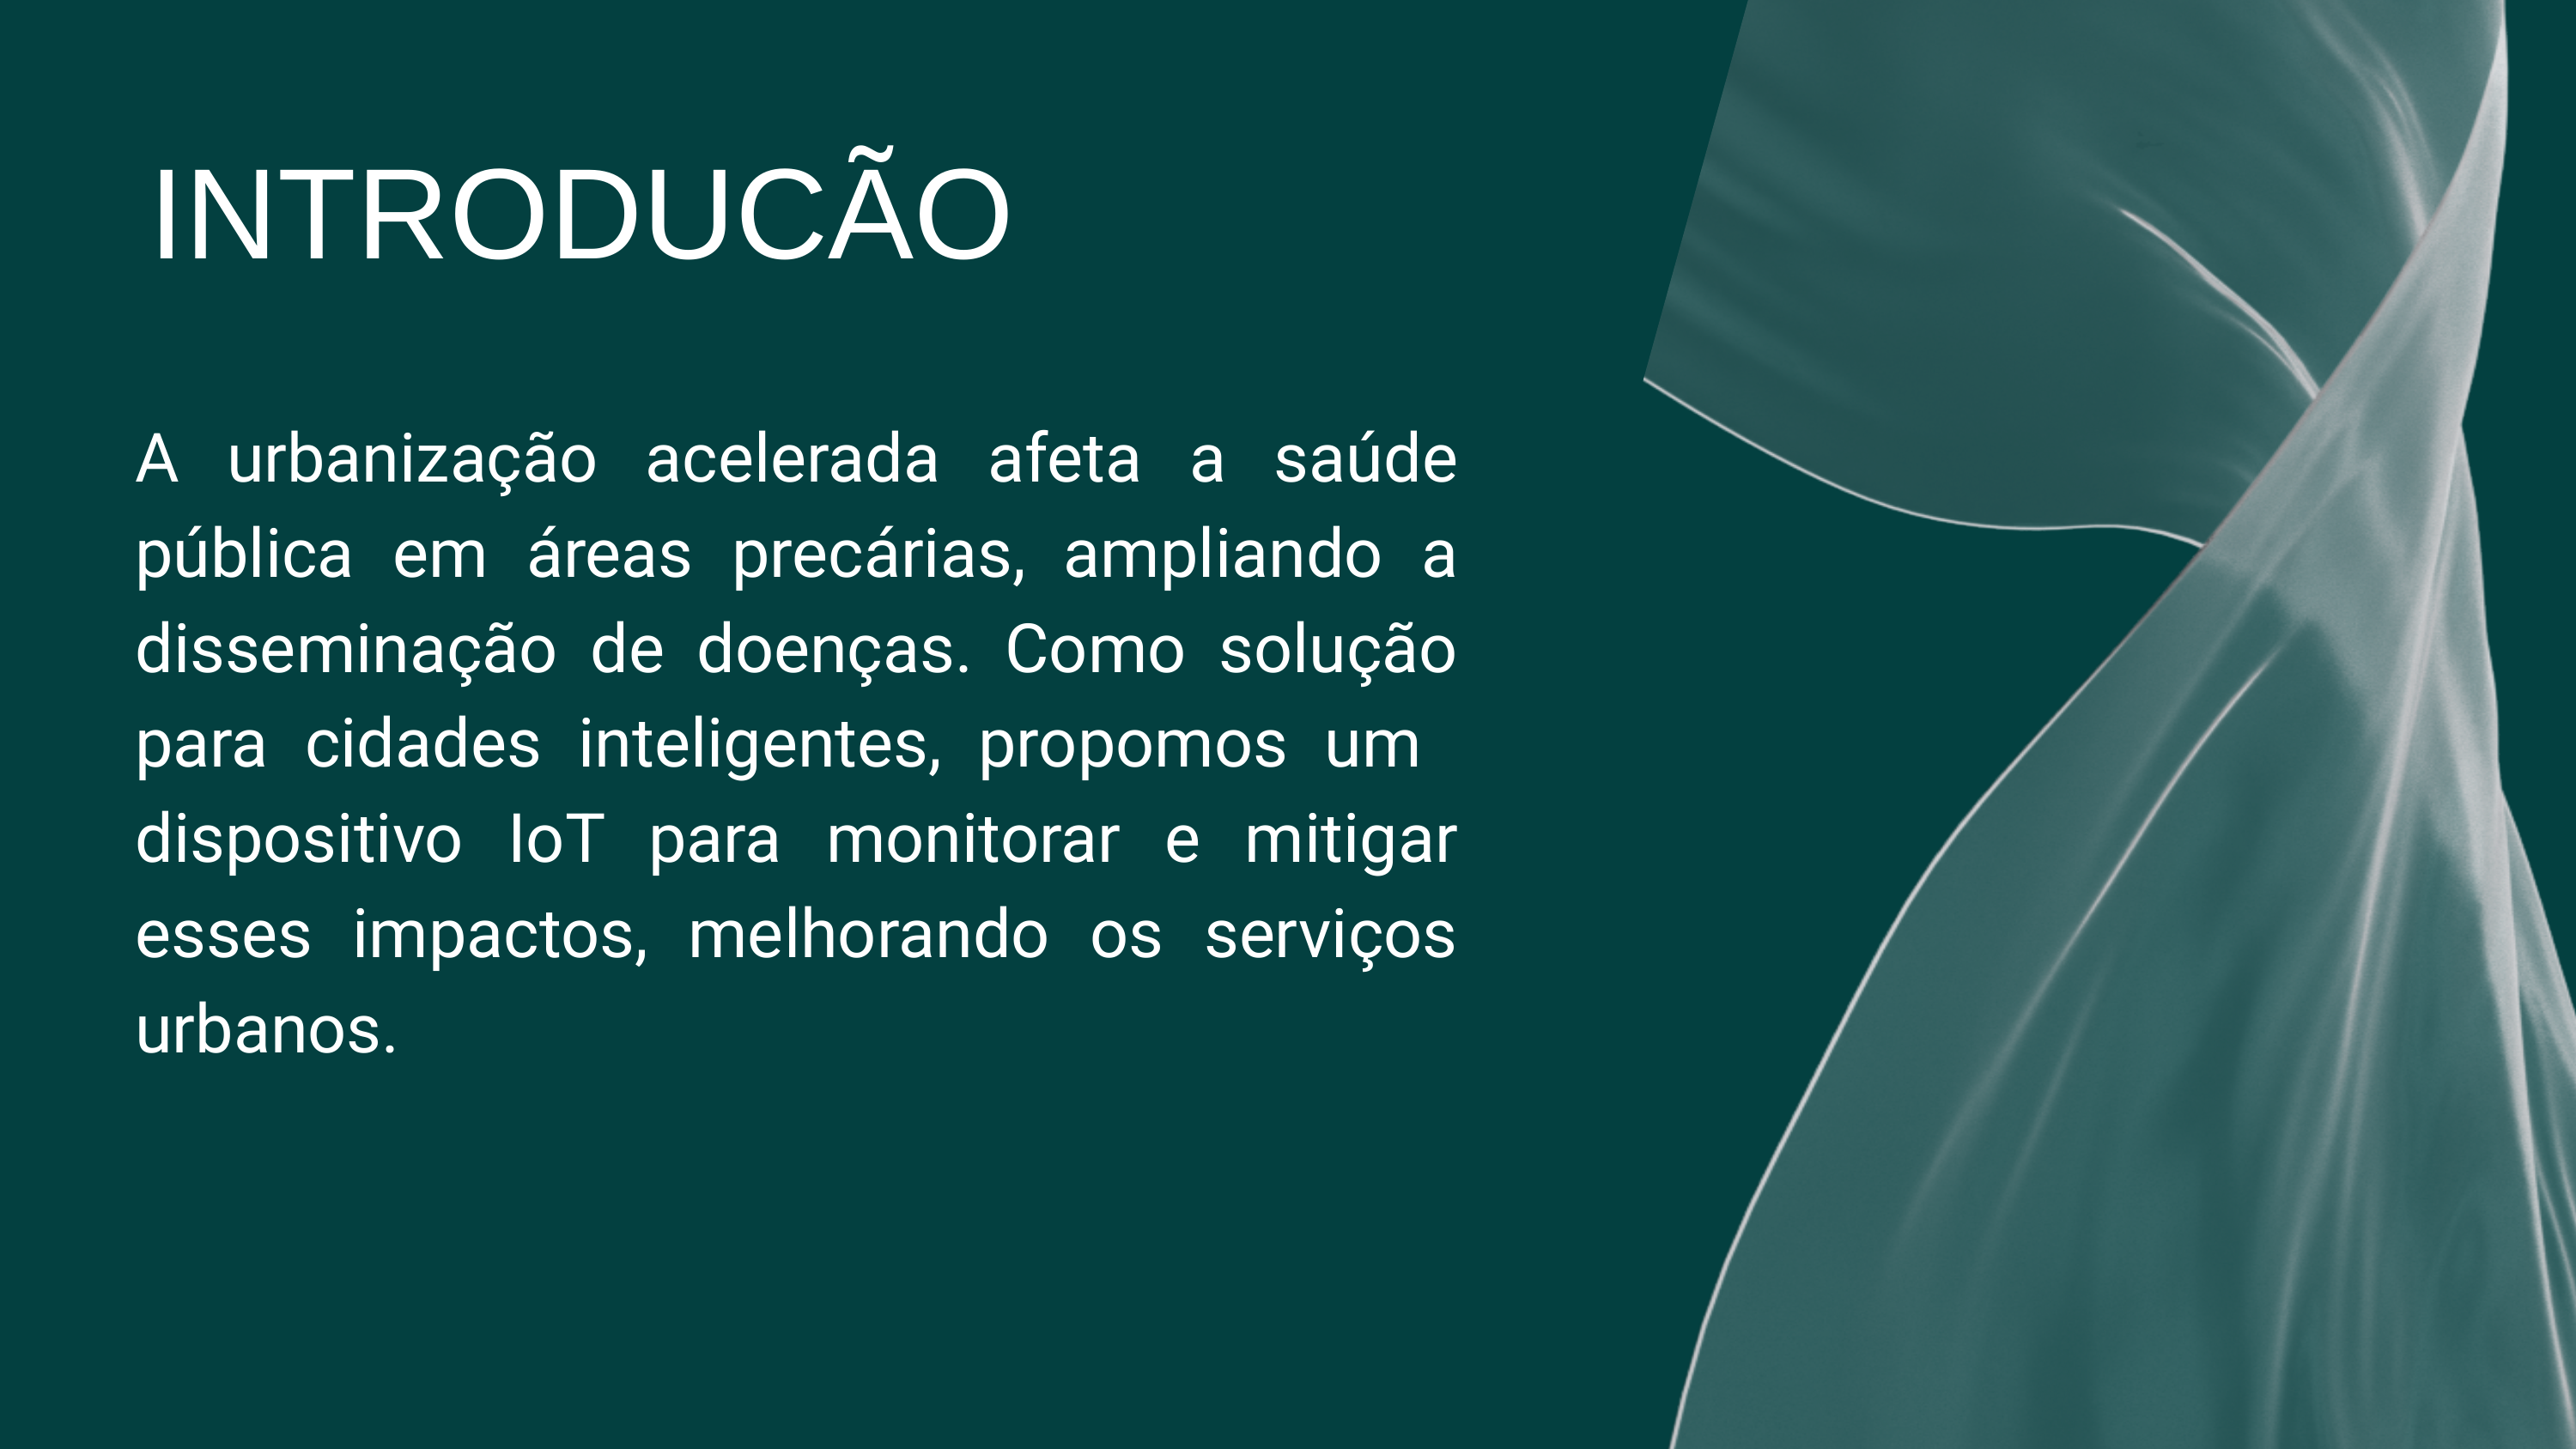

INTRODUCÃO
A urbanização acelerada afeta a saúde pública em áreas precárias, ampliando a disseminação de doenças. Como solução para cidades inteligentes, propomos um  dispositivo IoT para monitorar e mitigar esses impactos, melhorando os serviços urbanos.